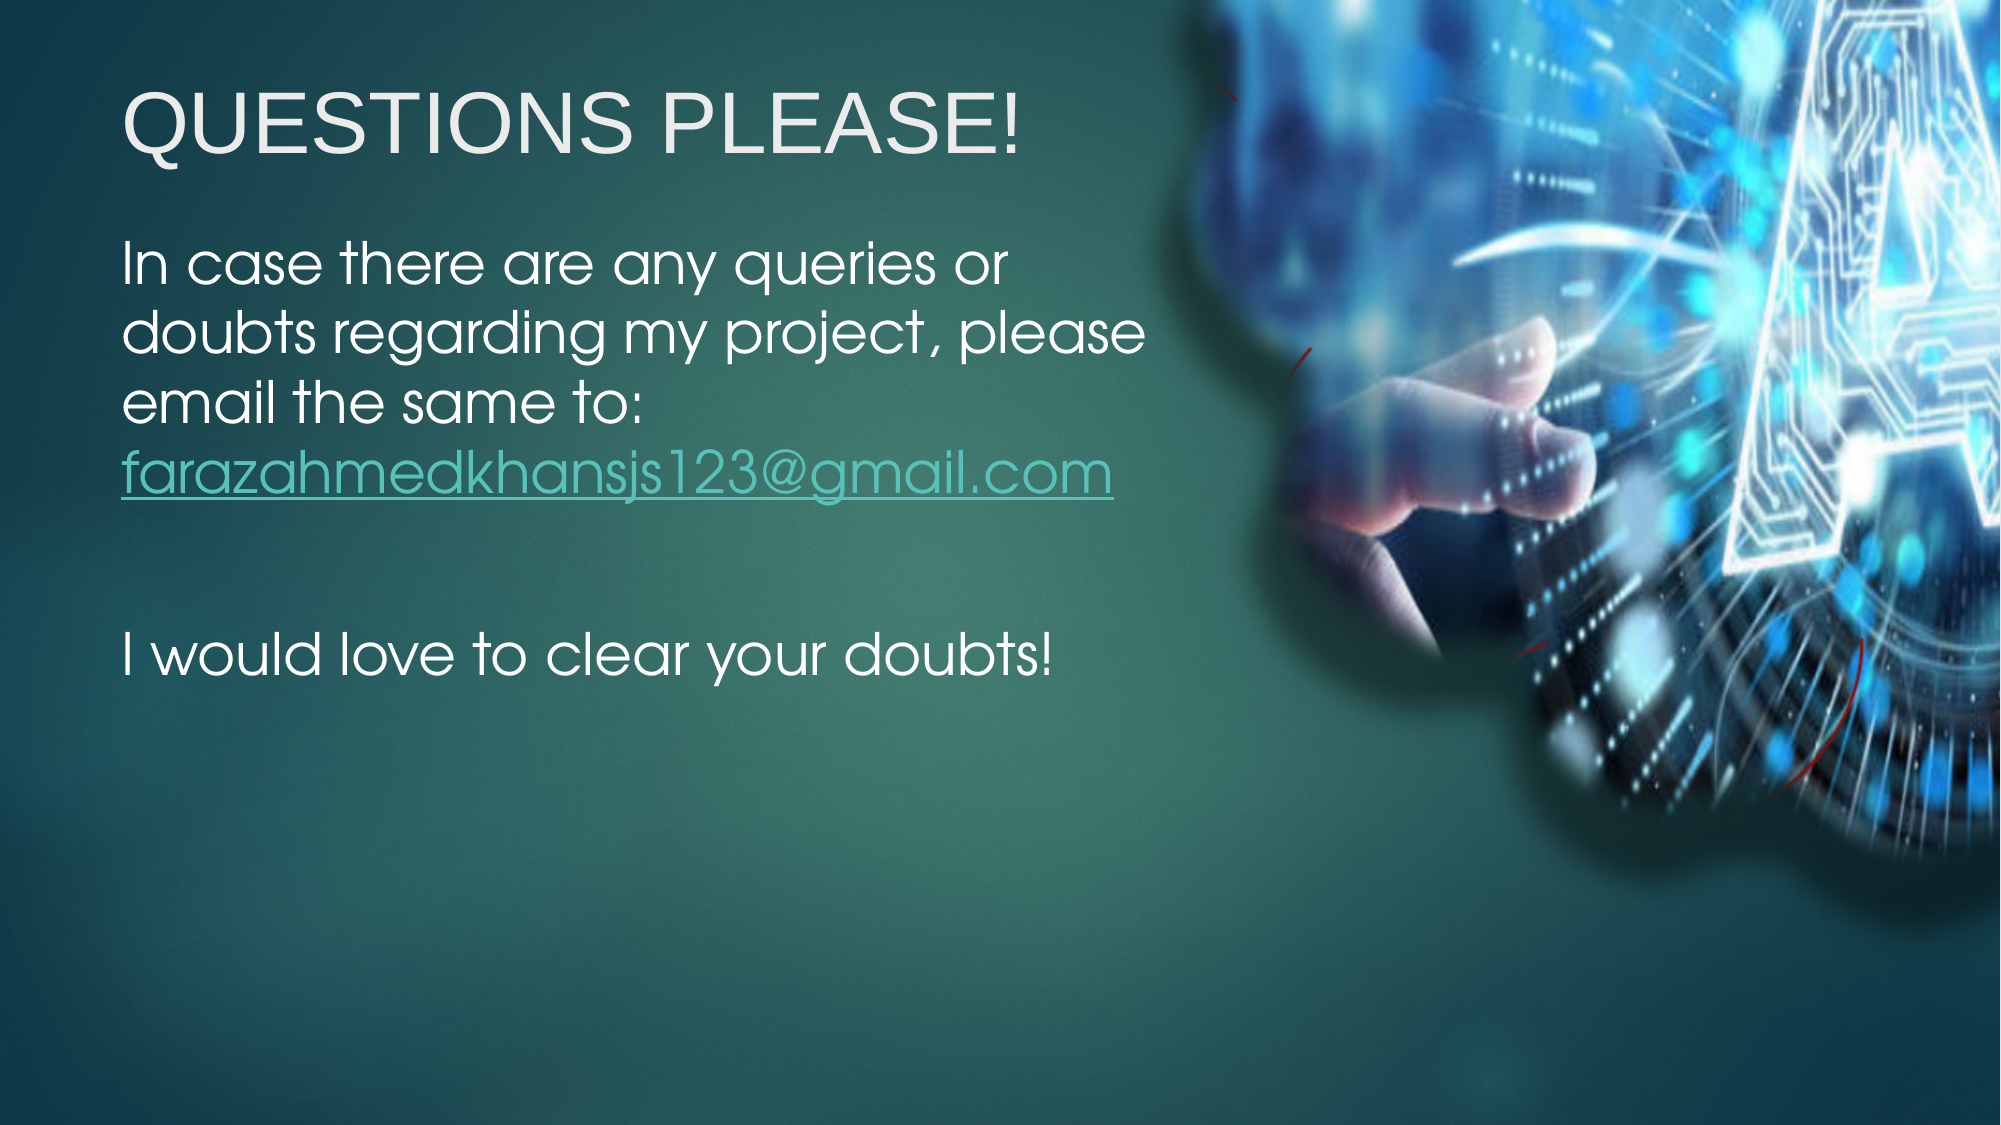

# QUESTIONS PLEASE!
In case there are any queries or doubts regarding my project, please email the same to: farazahmedkhansjs123@gmail.com

I would love to clear your doubts!